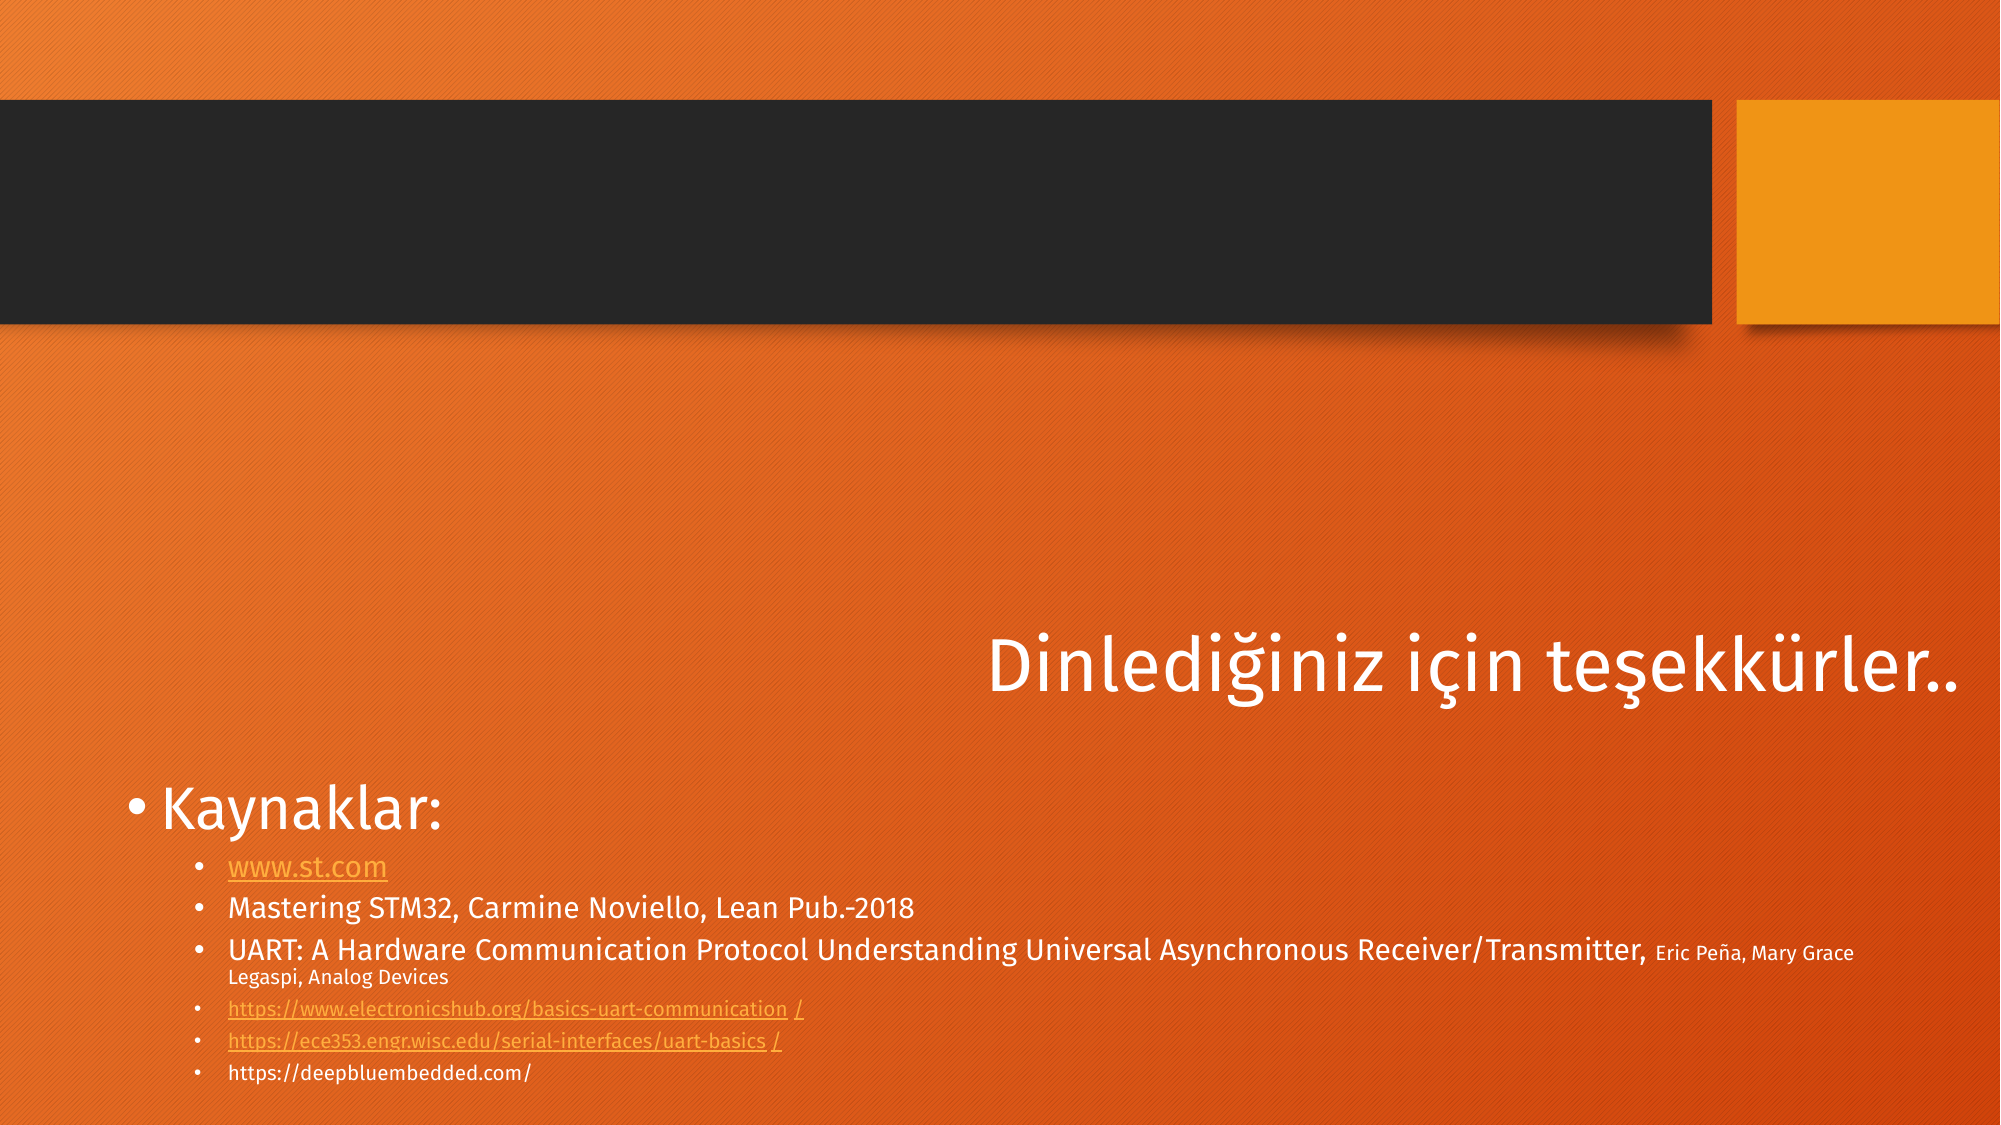

# Dinlediğiniz için teşekkürler..

Kaynaklar:
www.st.com
Mastering STM32, Carmine Noviello, Lean Pub.-2018
UART: A Hardware Communication Protocol Understanding Universal Asynchronous Receiver/Transmitter, Eric Peña, Mary Grace Legaspi, Analog Devices
https://www.electronicshub.org/basics-uart-communication/
https://ece353.engr.wisc.edu/serial-interfaces/uart-basics/
https://deepbluembedded.com/